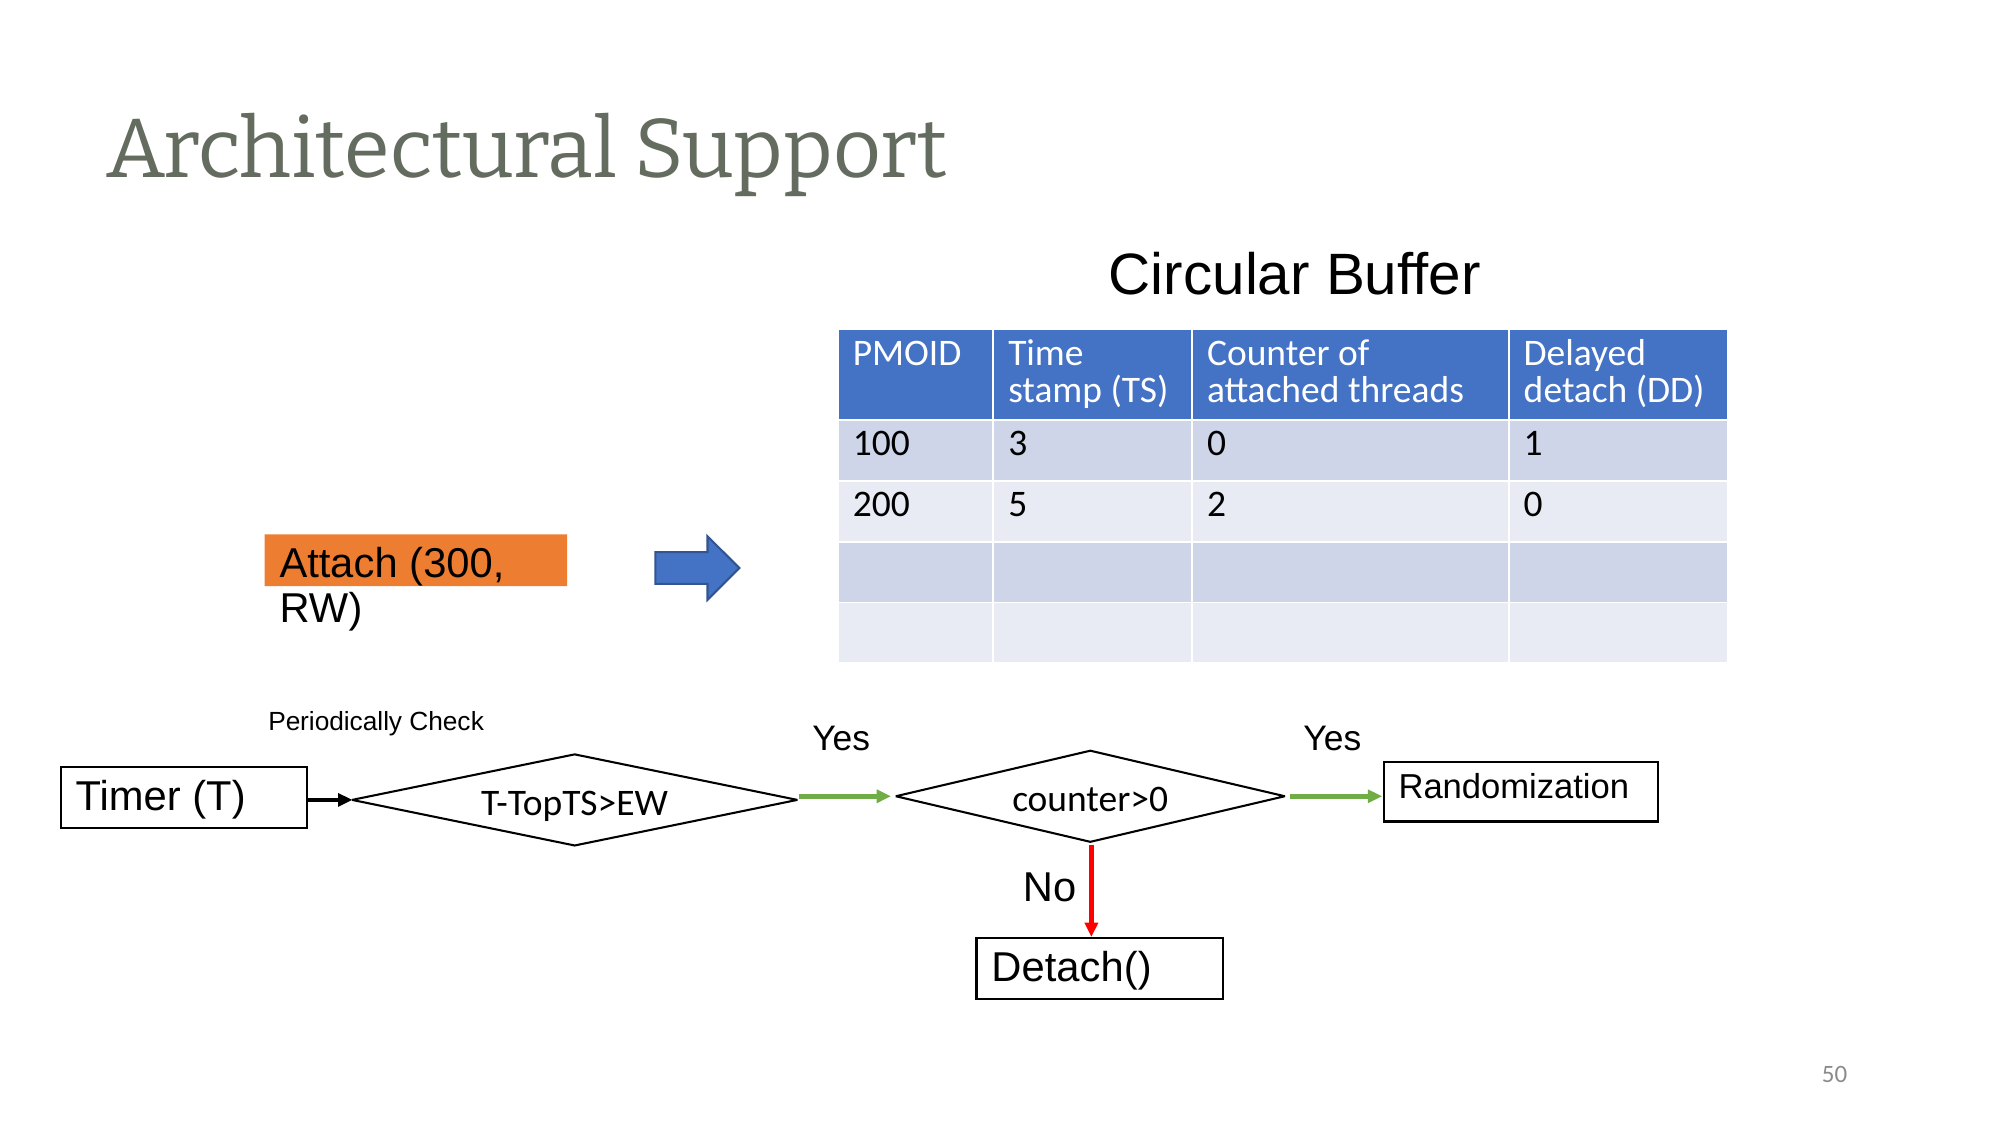

Architectural Support
Circular Buffer
| PMOID | Time stamp (TS) | Counter of attached threads | Delayed detach (DD) |
| --- | --- | --- | --- |
| 100 | 3 | 0 | 1 |
| 200 | 5 | 2 | 0 |
|  |  |  |  |
|  |  |  |  |
Attach (300, RW)

Periodically Check
Yes
Yes
counter>0
T-TopTS>EW
Randomization
Timer (T)
No
Detach()
50